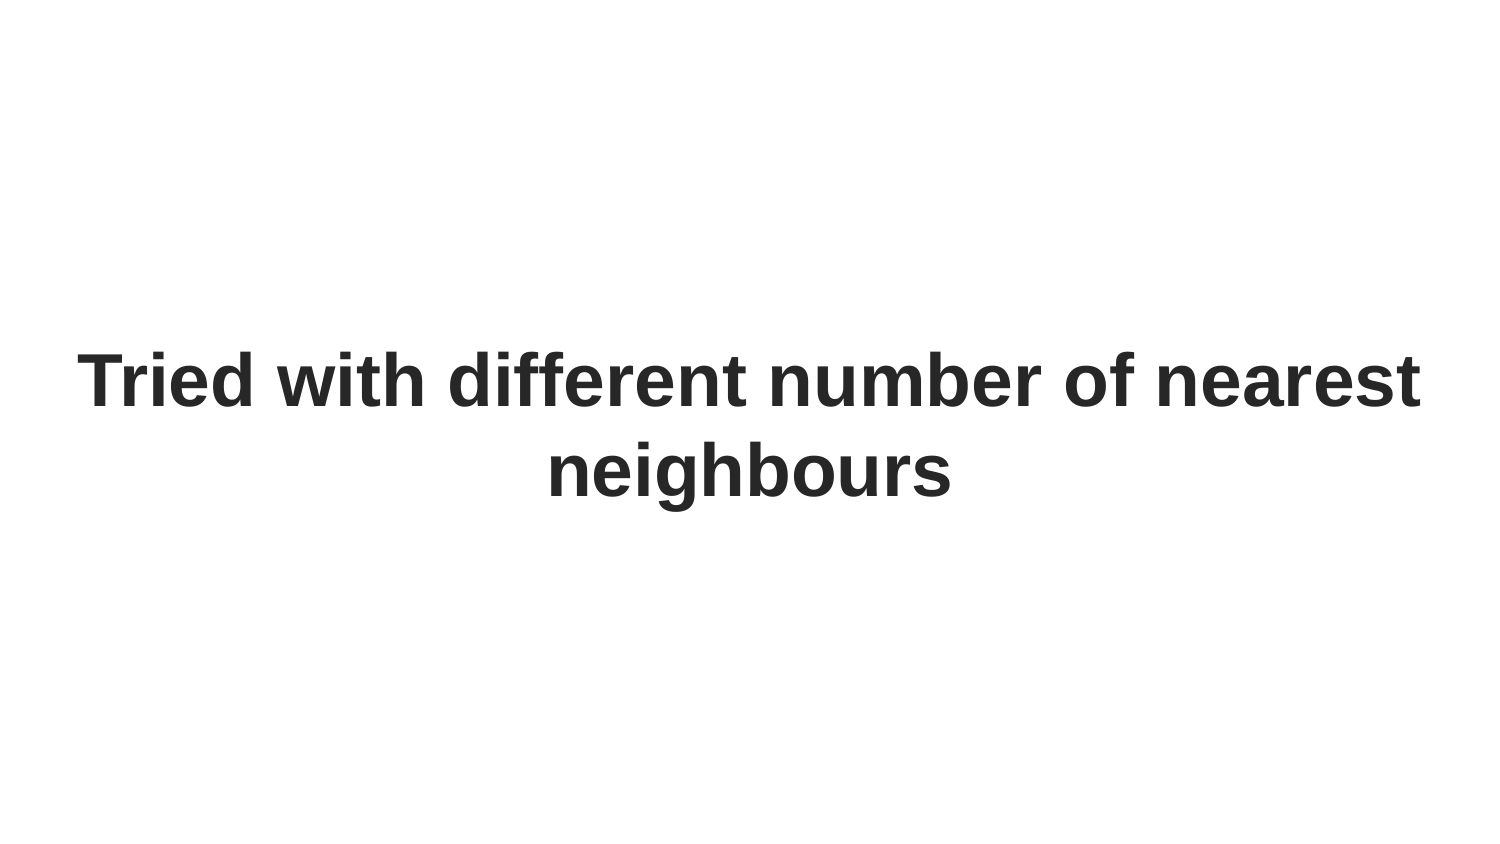

# Tried with different number of nearest neighbours